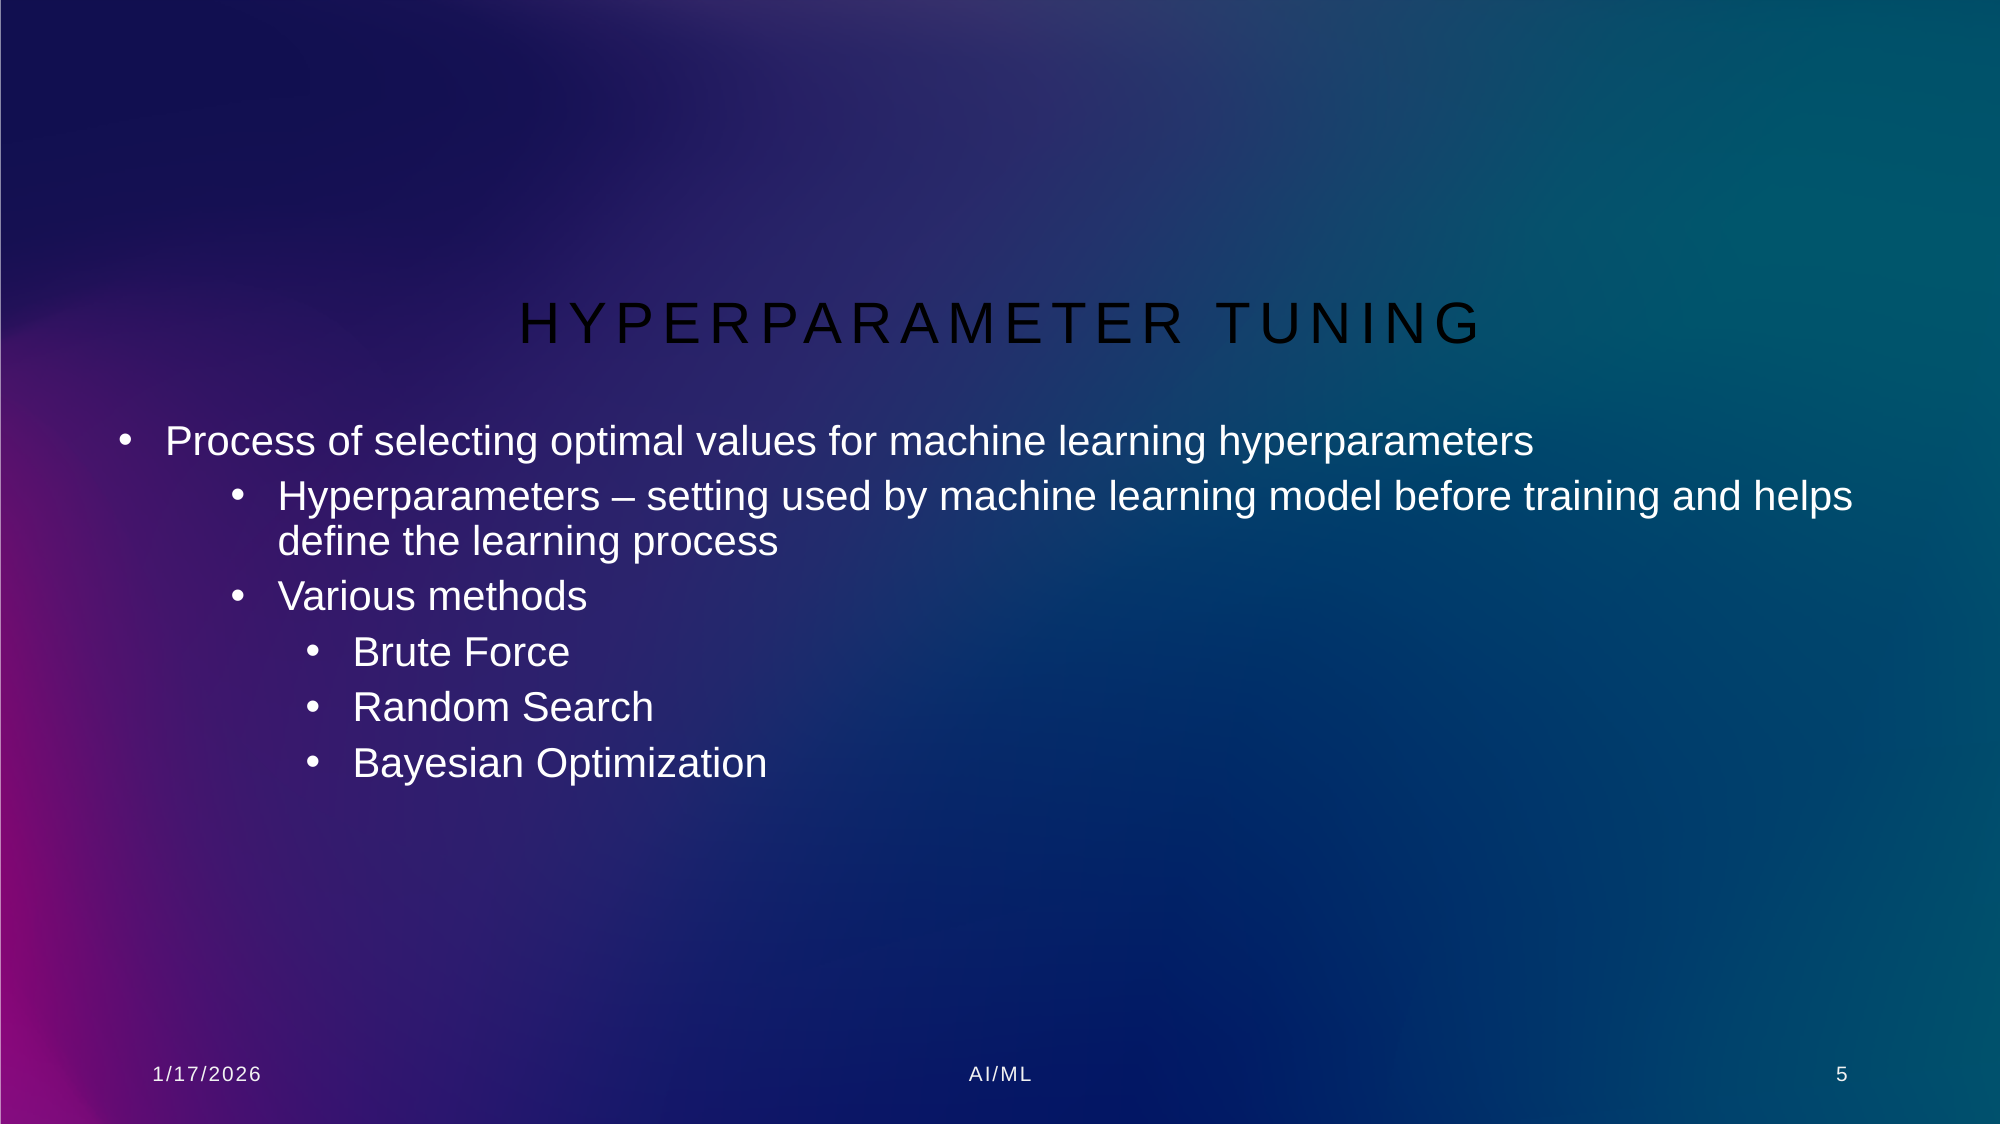

# Hyperparameter tuning
Process of selecting optimal values for machine learning hyperparameters
Hyperparameters – setting used by machine learning model before training and helps define the learning process
Various methods
Brute Force
Random Search
Bayesian Optimization

1/17/2026
AI/ML
5